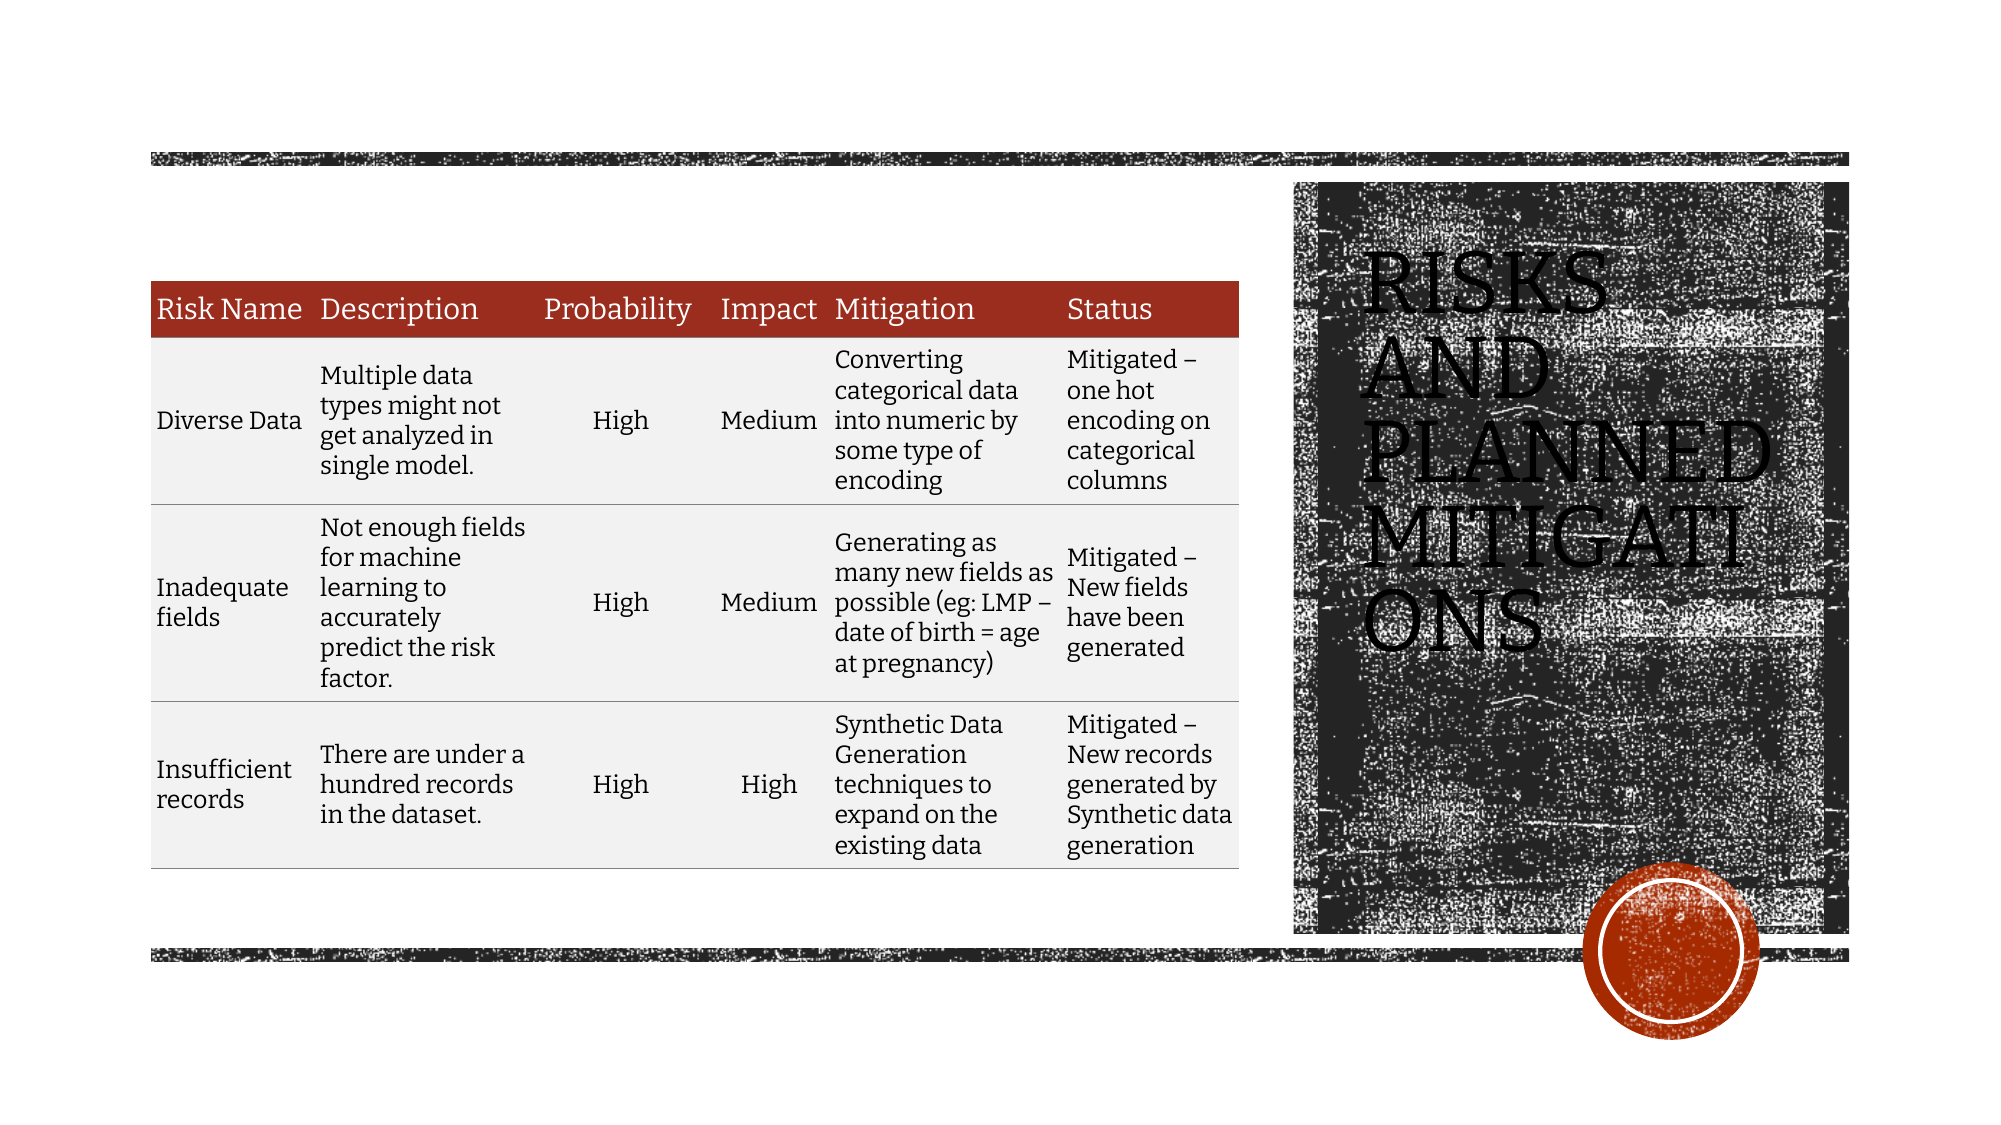

# Risks and Planned Mitigations

| Risk Name | Description | Probability | Impact | Mitigation | Status |
| --- | --- | --- | --- | --- | --- |
| Diverse Data | Multiple data types might not get analyzed in single model. | High | Medium | Converting categorical data into numeric by some type of encoding | Mitigated – one hot encoding on categorical columns |
| Inadequate fields | Not enough fields for machine learning to accurately predict the risk factor. | High | Medium | Generating as many new fields as possible (eg: LMP – date of birth = age at pregnancy) | Mitigated – New fields have been generated |
| Insufficient records | There are under a hundred records in the dataset. | High | High | Synthetic Data Generation techniques to expand on the existing data | Mitigated – New records generated by Synthetic data generation |